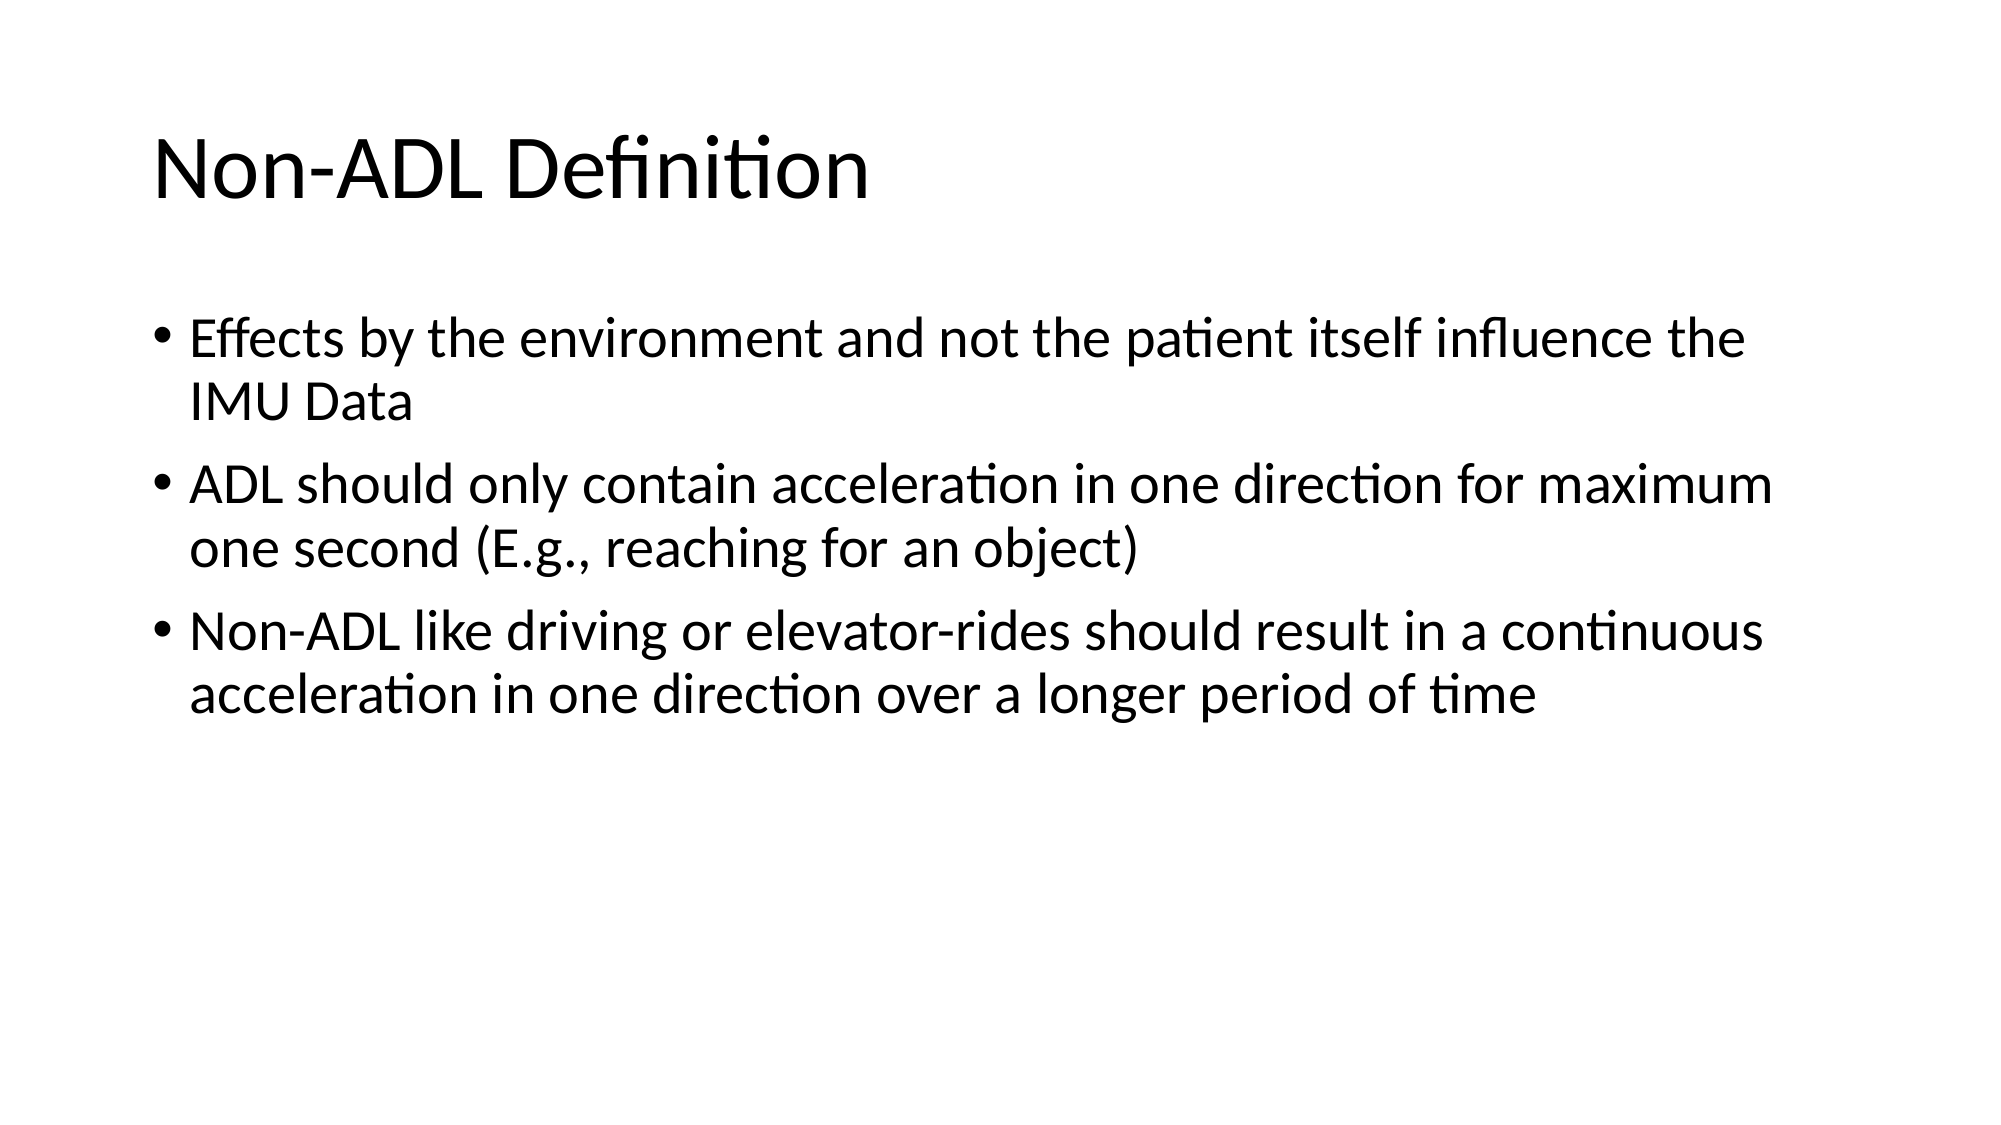

# Non-ADL Definition
Effects by the environment and not the patient itself influence the IMU Data
ADL should only contain acceleration in one direction for maximum one second (E.g., reaching for an object)
Non-ADL like driving or elevator-rides should result in a continuous acceleration in one direction over a longer period of time